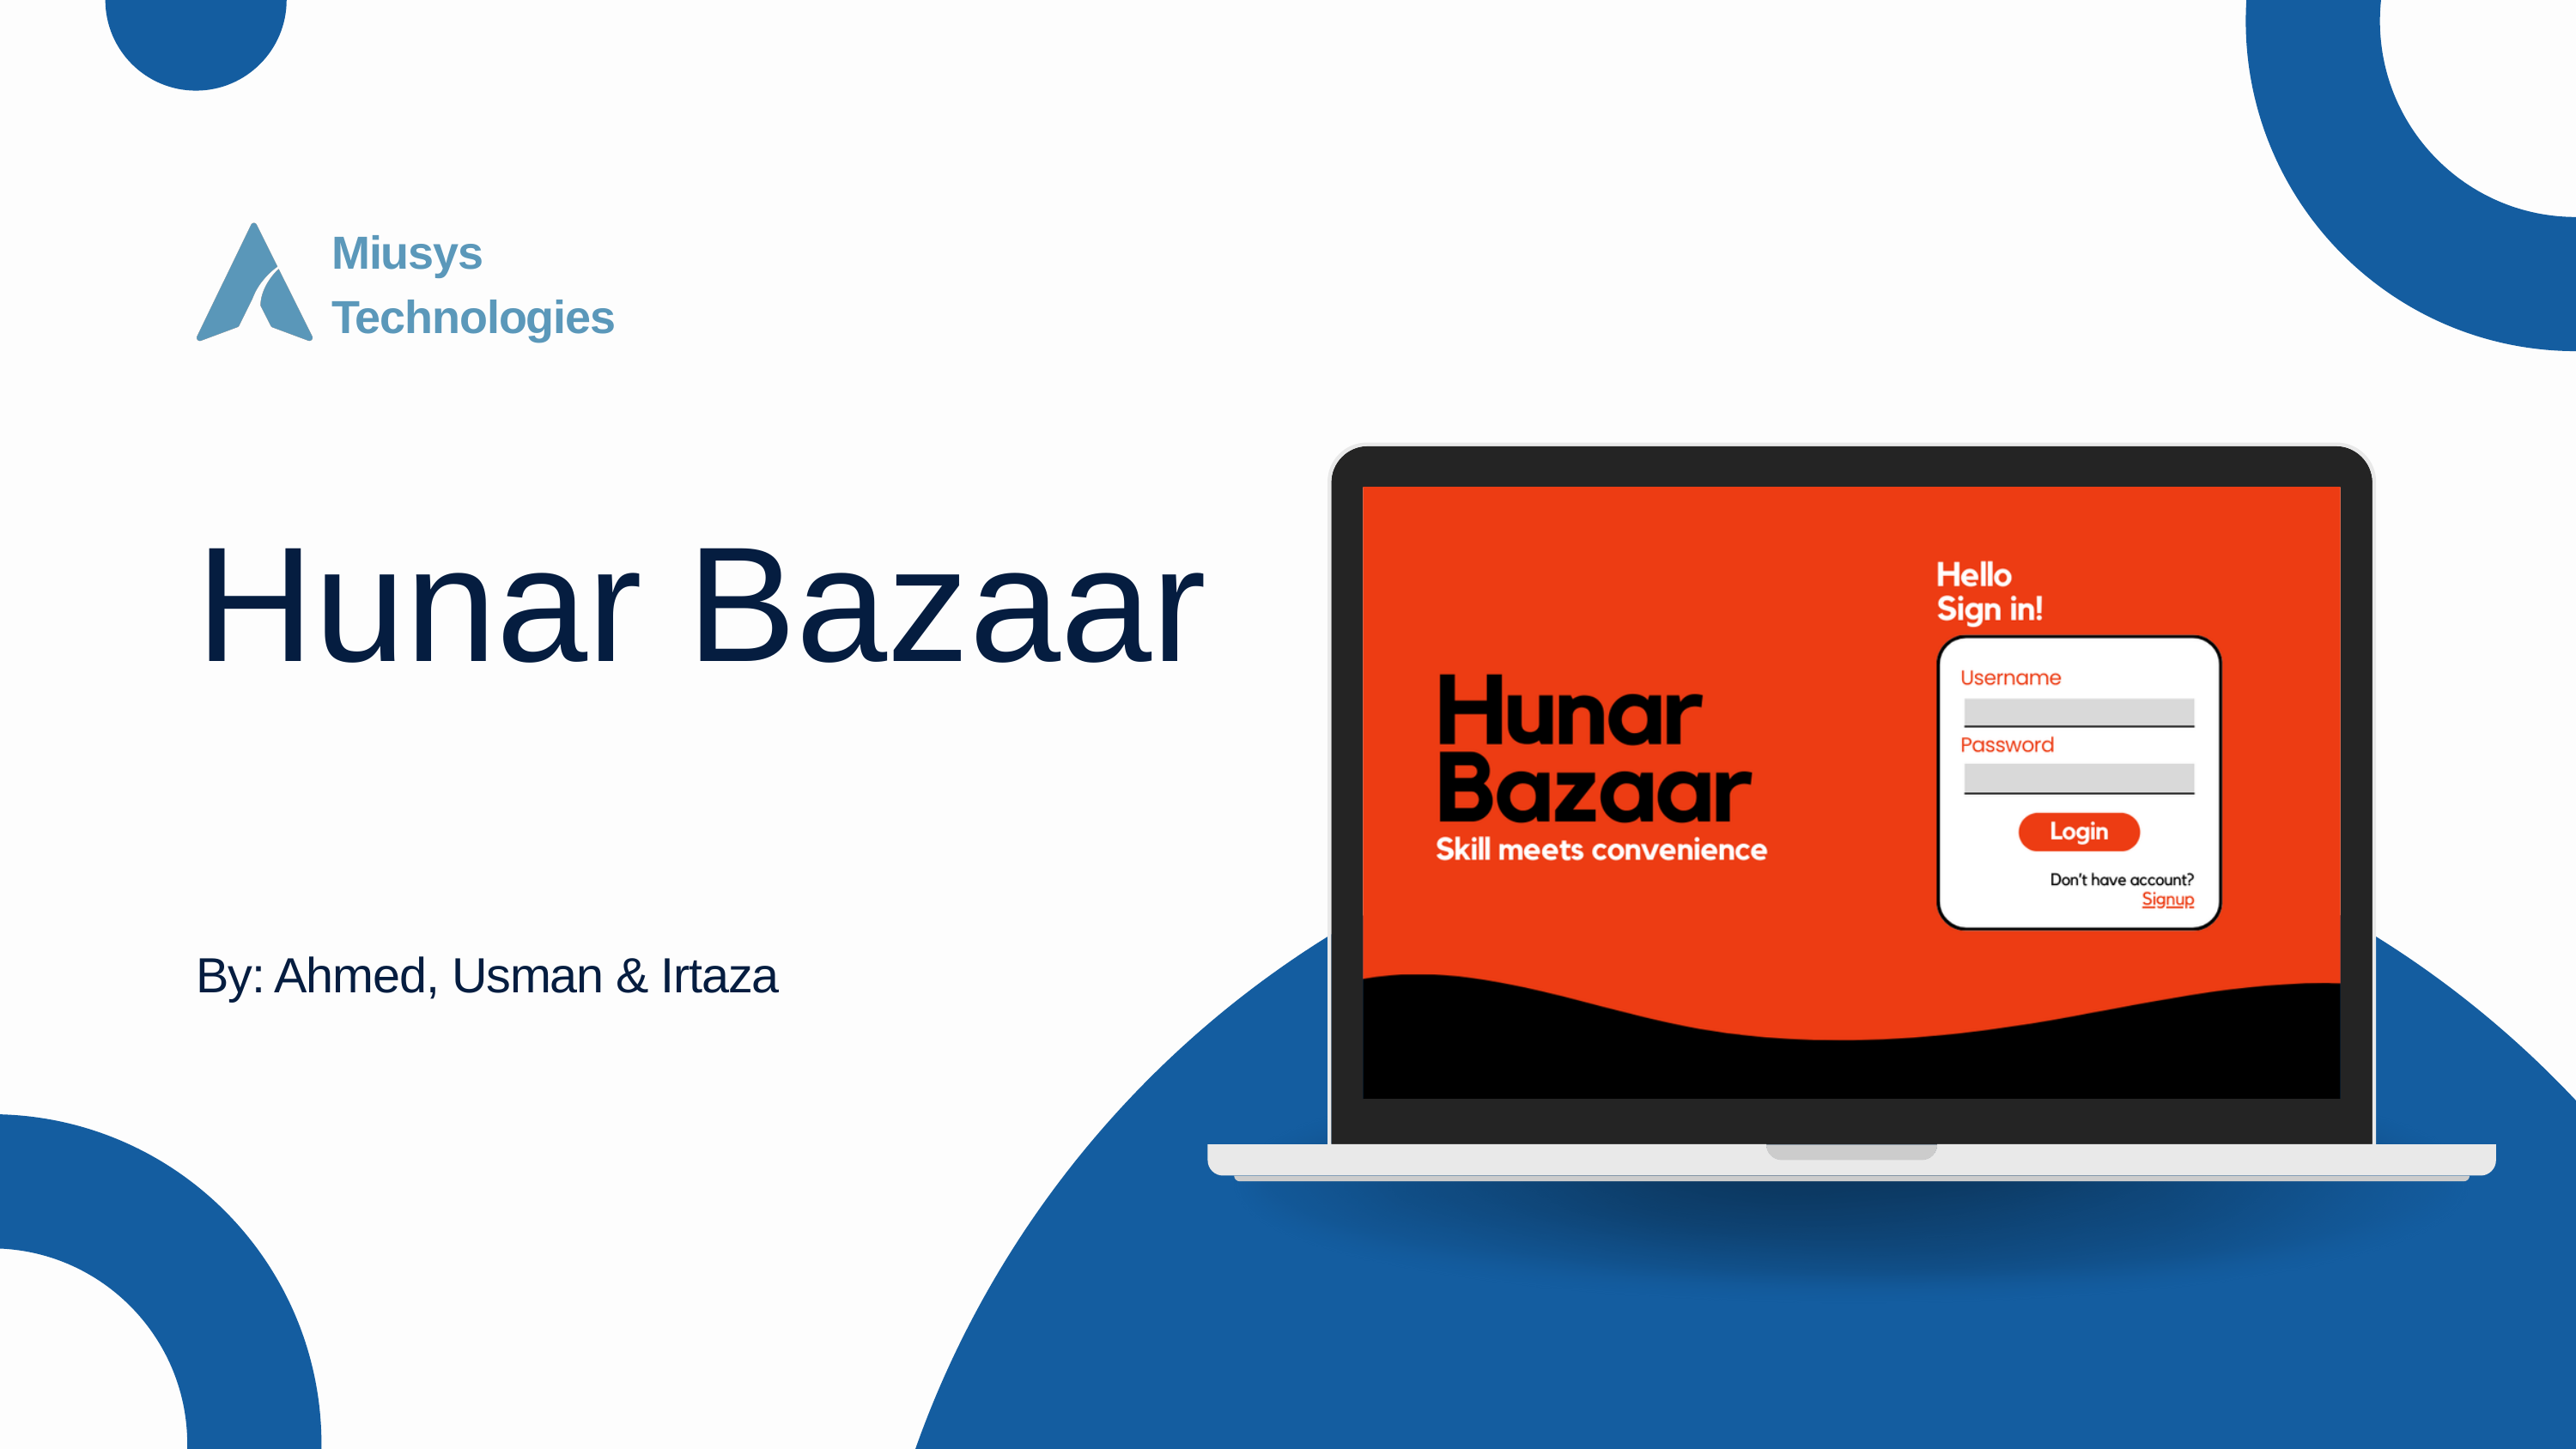

Miusys
Technologies

Hunar Bazaar

By: Ahmed, Usman & Irtaza